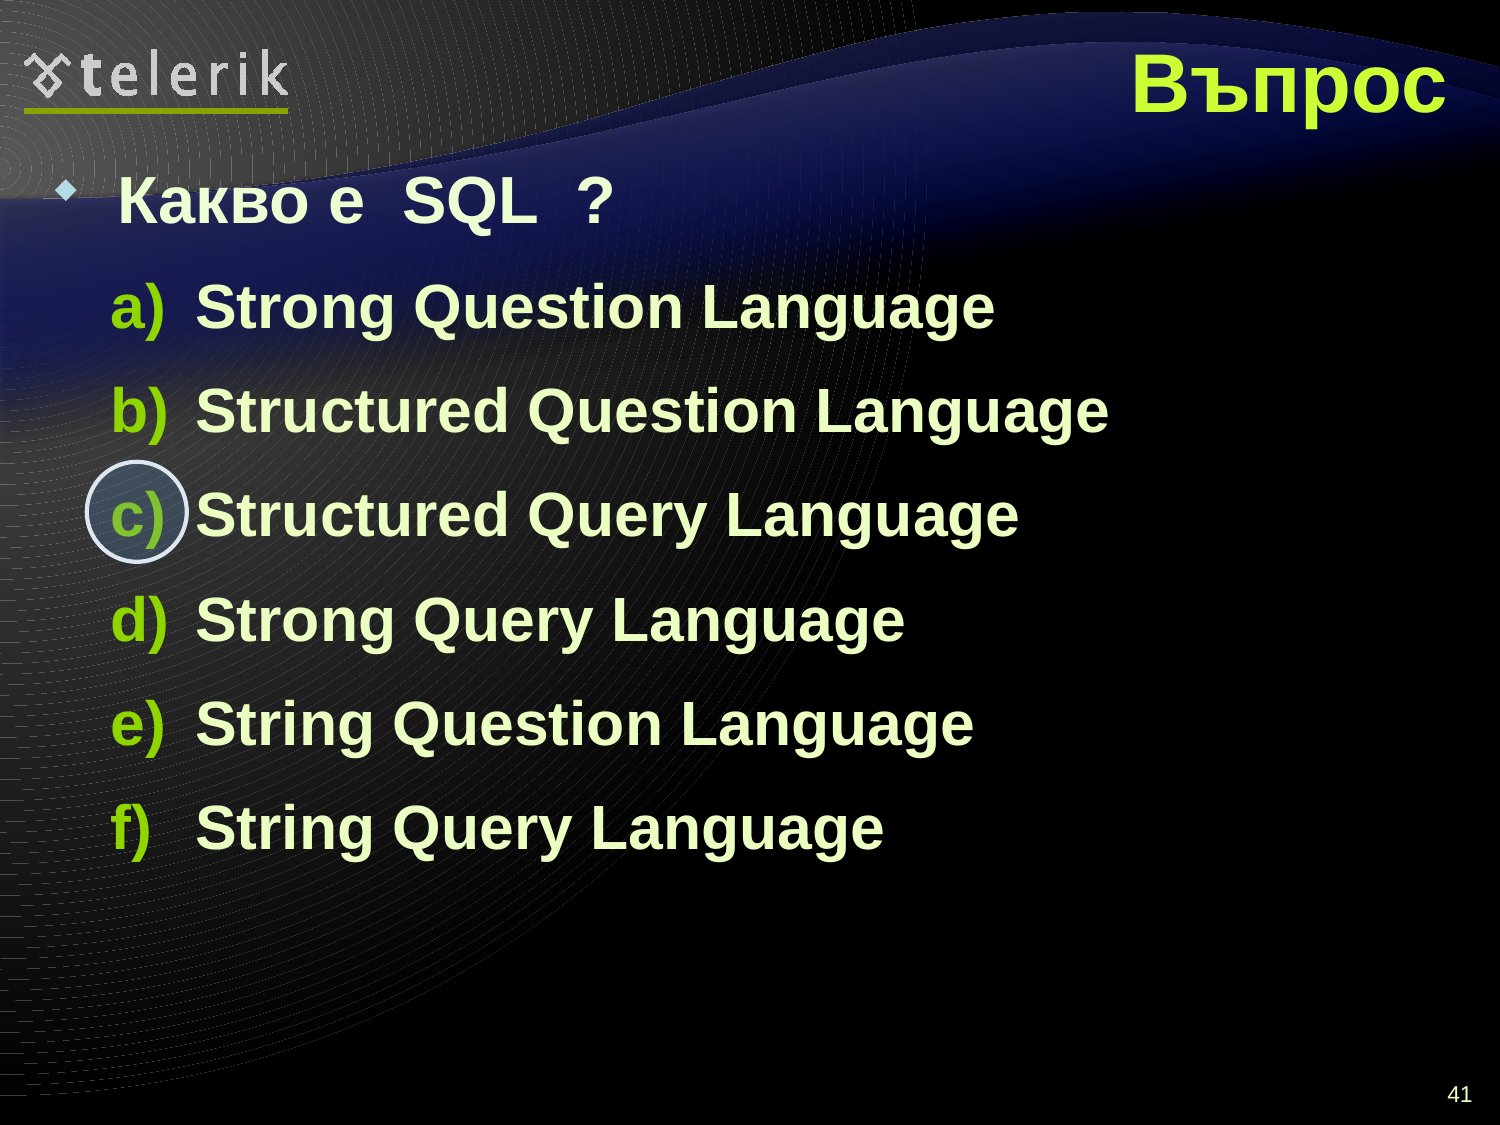

# Въпрос
 Какво е  SQL  ?
Strong Question Language
Structured Question Language
Structured Query Language
Strong Query Language
String Question Language
String Query Language

41